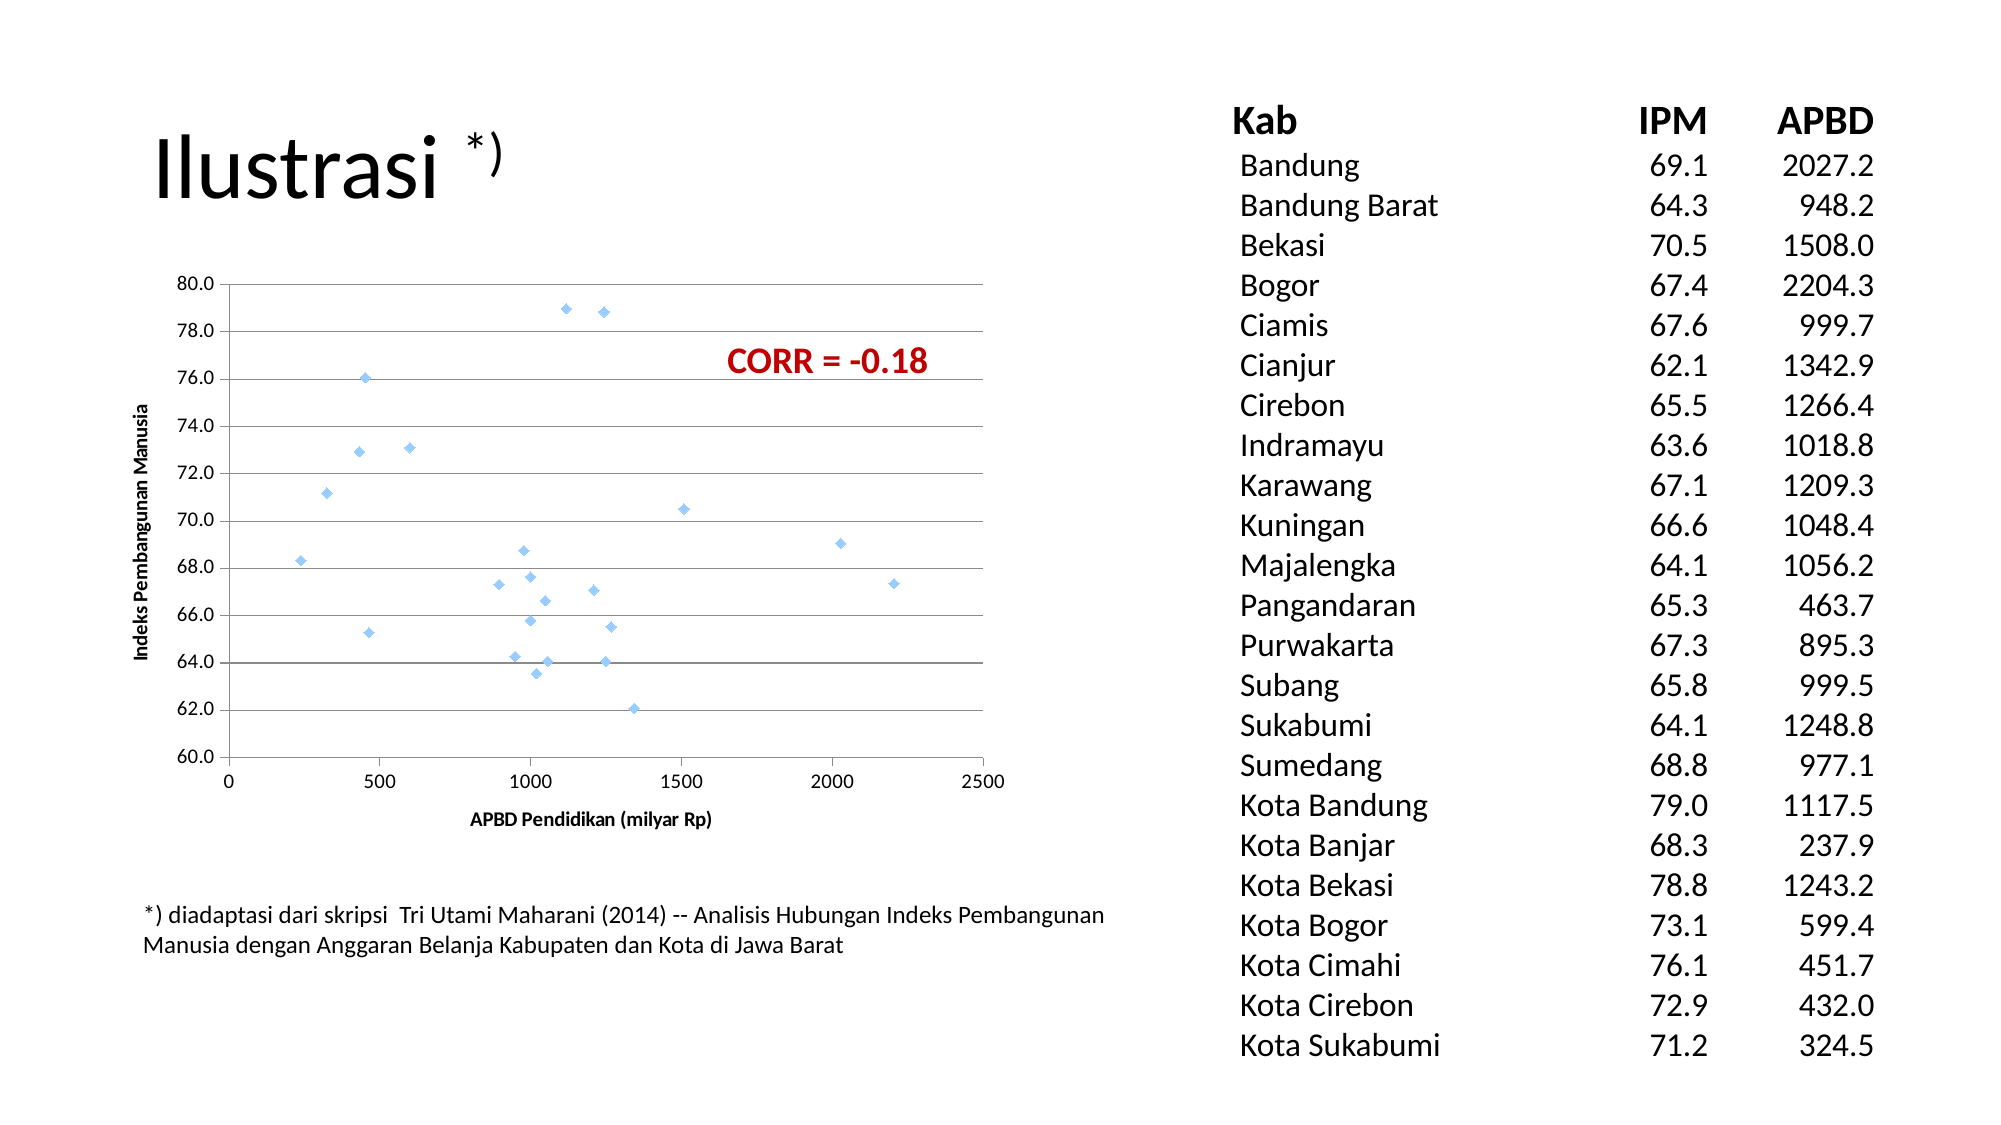

# Ilustrasi *)
| Kab | IPM | APBD |
| --- | --- | --- |
| Bandung | 69.1 | 2027.2 |
| Bandung Barat | 64.3 | 948.2 |
| Bekasi | 70.5 | 1508.0 |
| Bogor | 67.4 | 2204.3 |
| Ciamis | 67.6 | 999.7 |
| Cianjur | 62.1 | 1342.9 |
| Cirebon | 65.5 | 1266.4 |
| Indramayu | 63.6 | 1018.8 |
| Karawang | 67.1 | 1209.3 |
| Kuningan | 66.6 | 1048.4 |
| Majalengka | 64.1 | 1056.2 |
| Pangandaran | 65.3 | 463.7 |
| Purwakarta | 67.3 | 895.3 |
| Subang | 65.8 | 999.5 |
| Sukabumi | 64.1 | 1248.8 |
| Sumedang | 68.8 | 977.1 |
| Kota Bandung | 79.0 | 1117.5 |
| Kota Banjar | 68.3 | 237.9 |
| Kota Bekasi | 78.8 | 1243.2 |
| Kota Bogor | 73.1 | 599.4 |
| Kota Cimahi | 76.1 | 451.7 |
| Kota Cirebon | 72.9 | 432.0 |
| Kota Sukabumi | 71.2 | 324.5 |

### Chart

| Category |  |
|---|---|
CORR = -0.18
*) diadaptasi dari skripsi  Tri Utami Maharani (2014) -- Analisis Hubungan Indeks Pembangunan Manusia dengan Anggaran Belanja Kabupaten dan Kota di Jawa Barat ﻿